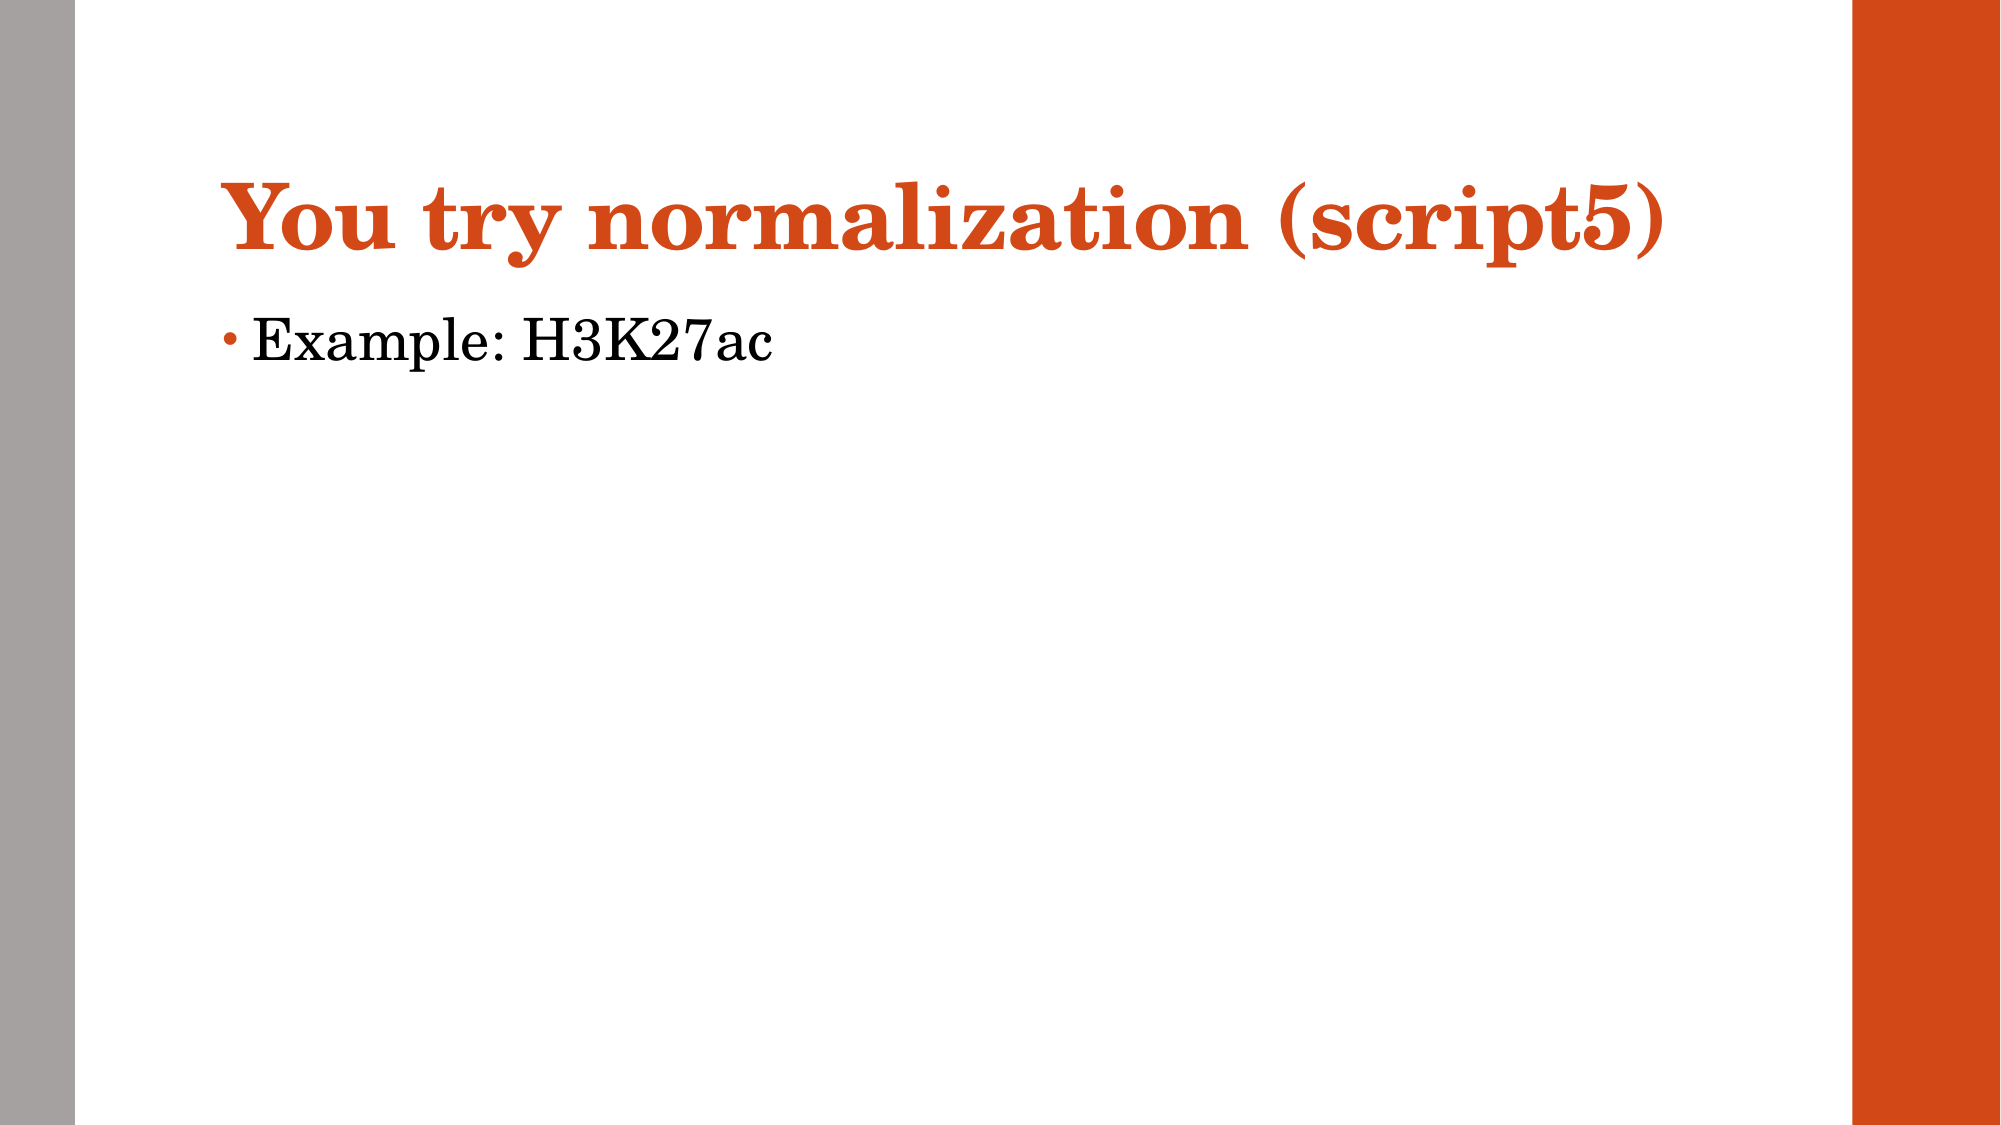

# You try normalization (script5)
Example: H3K27ac